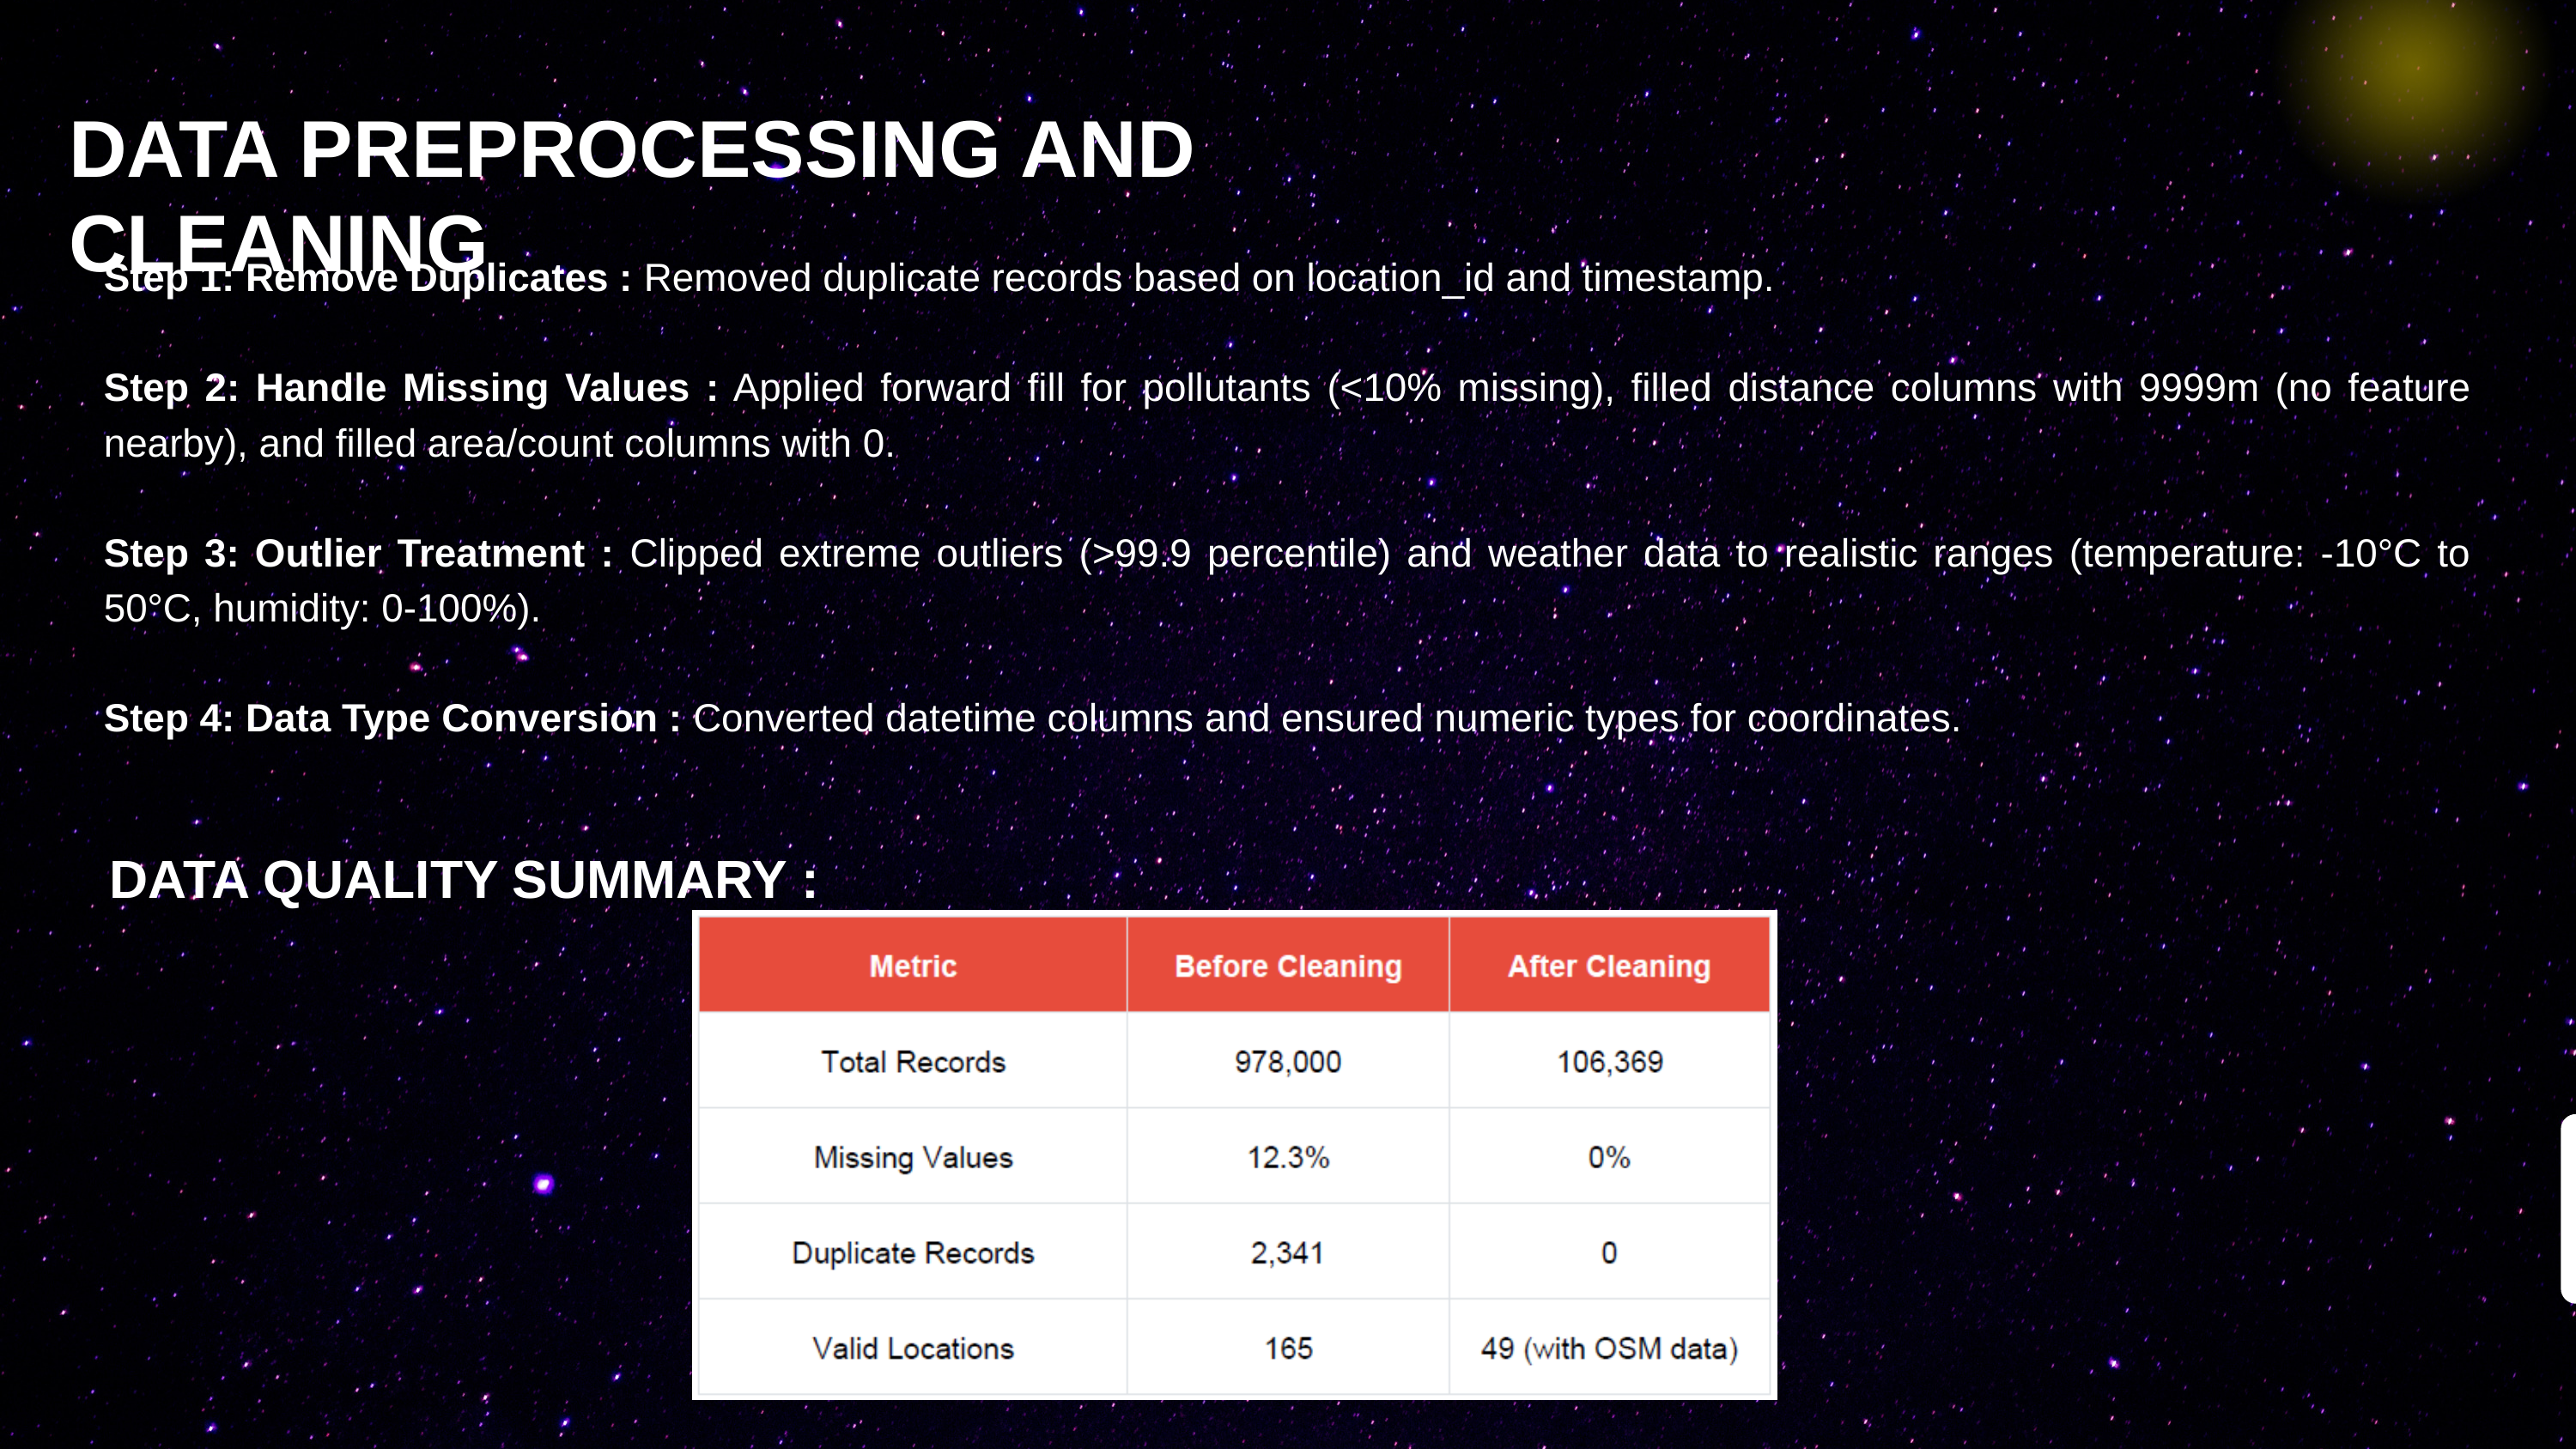

DATA PREPROCESSING AND CLEANING
Step 1: Remove Duplicates : Removed duplicate records based on location_id and timestamp.

Step 2: Handle Missing Values : Applied forward fill for pollutants (<10% missing), filled distance columns with 9999m (no feature nearby), and filled area/count columns with 0.

Step 3: Outlier Treatment : Clipped extreme outliers (>99.9 percentile) and weather data to realistic ranges (temperature: -10°C to 50°C, humidity: 0-100%).

Step 4: Data Type Conversion : Converted datetime columns and ensured numeric types for coordinates.
DATA QUALITY SUMMARY :